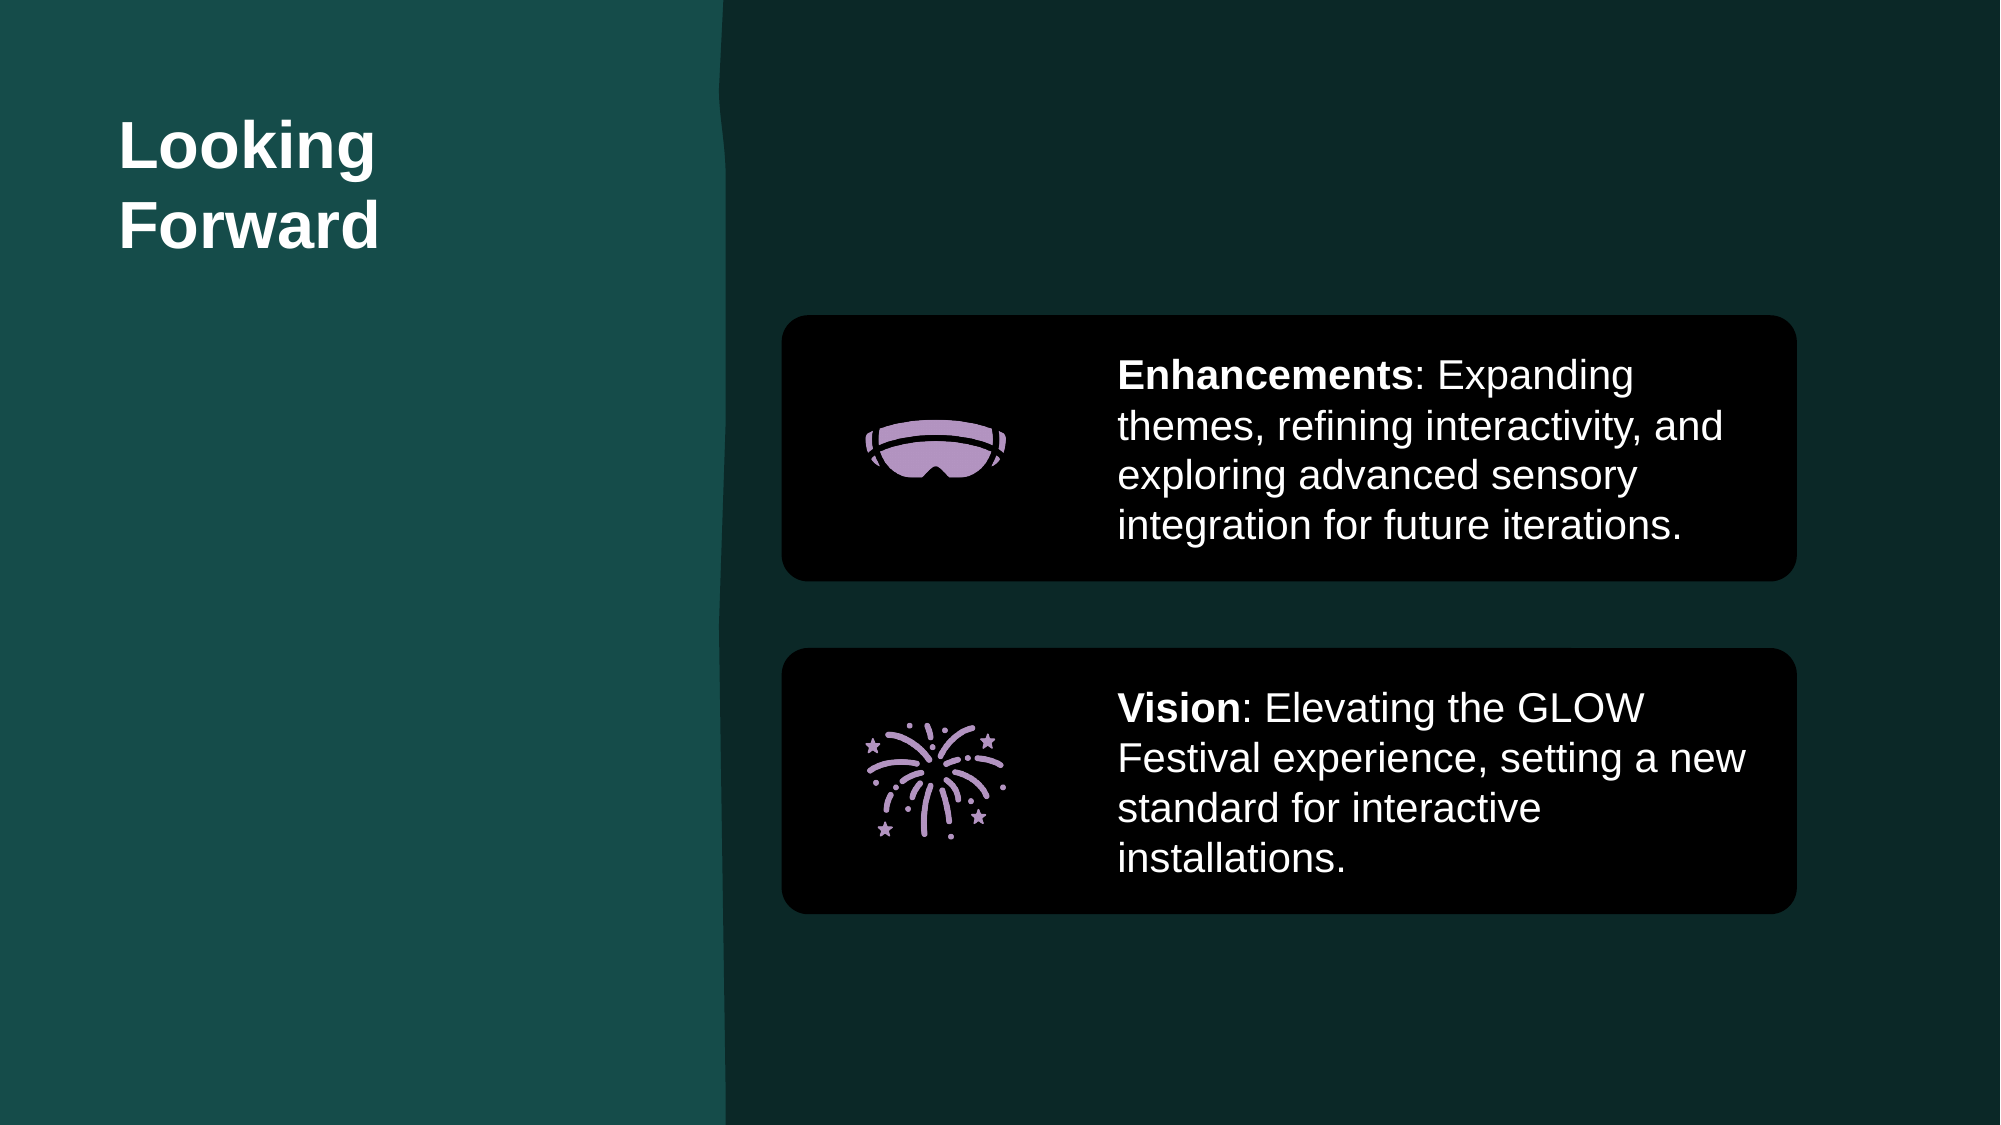

# Looking Forward
Enhancements: Expanding themes, refining interactivity, and exploring advanced sensory integration for future iterations.
Vision: Elevating the GLOW Festival experience, setting a new standard for interactive installations.